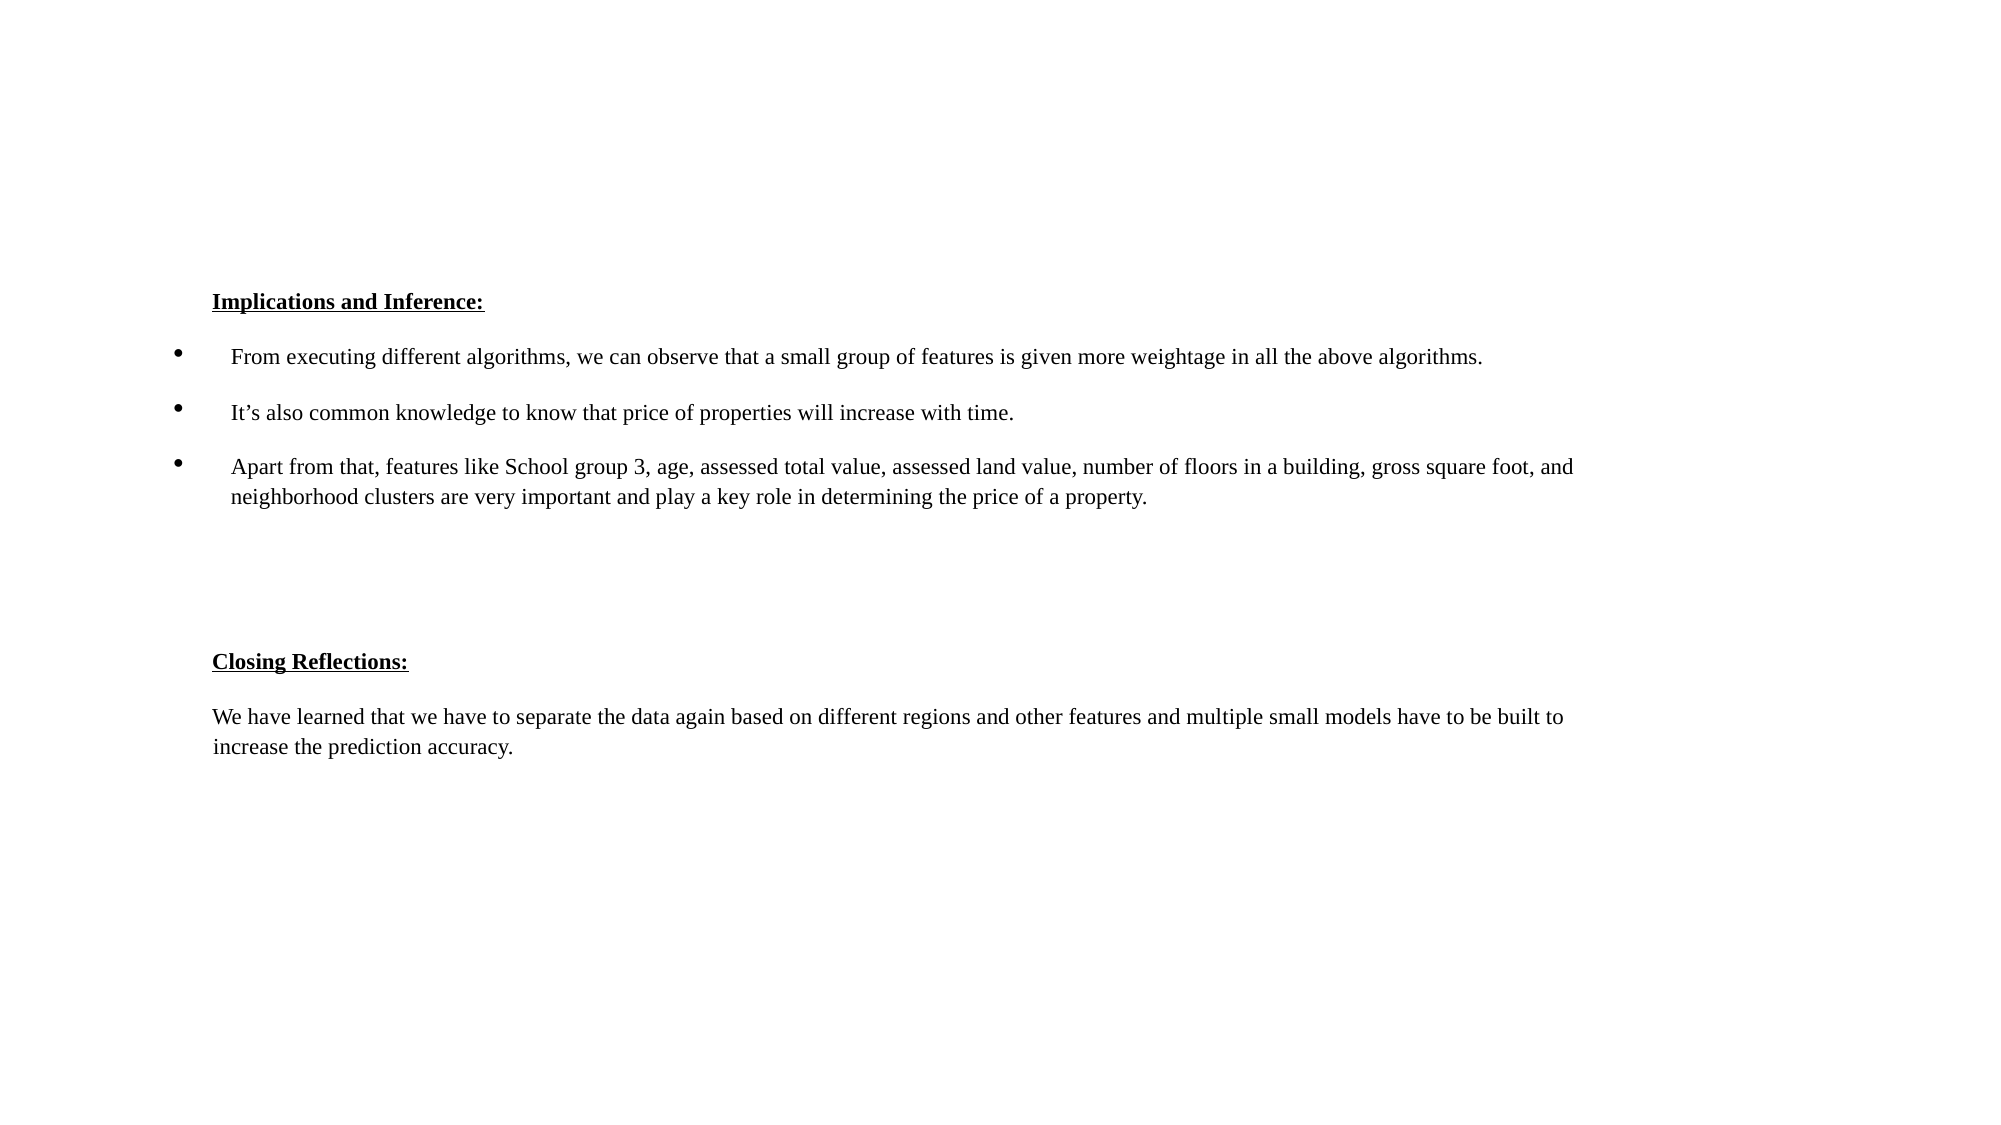

Implications and Inference:
From executing different algorithms, we can observe that a small group of features is given more weightage in all the above algorithms.
It’s also common knowledge to know that price of properties will increase with time.
Apart from that, features like School group 3, age, assessed total value, assessed land value, number of floors in a building, gross square foot, and neighborhood clusters are very important and play a key role in determining the price of a property.

Closing Reflections:
We have learned that we have to separate the data again based on different regions and other features and multiple small models have to be built to increase the prediction accuracy.